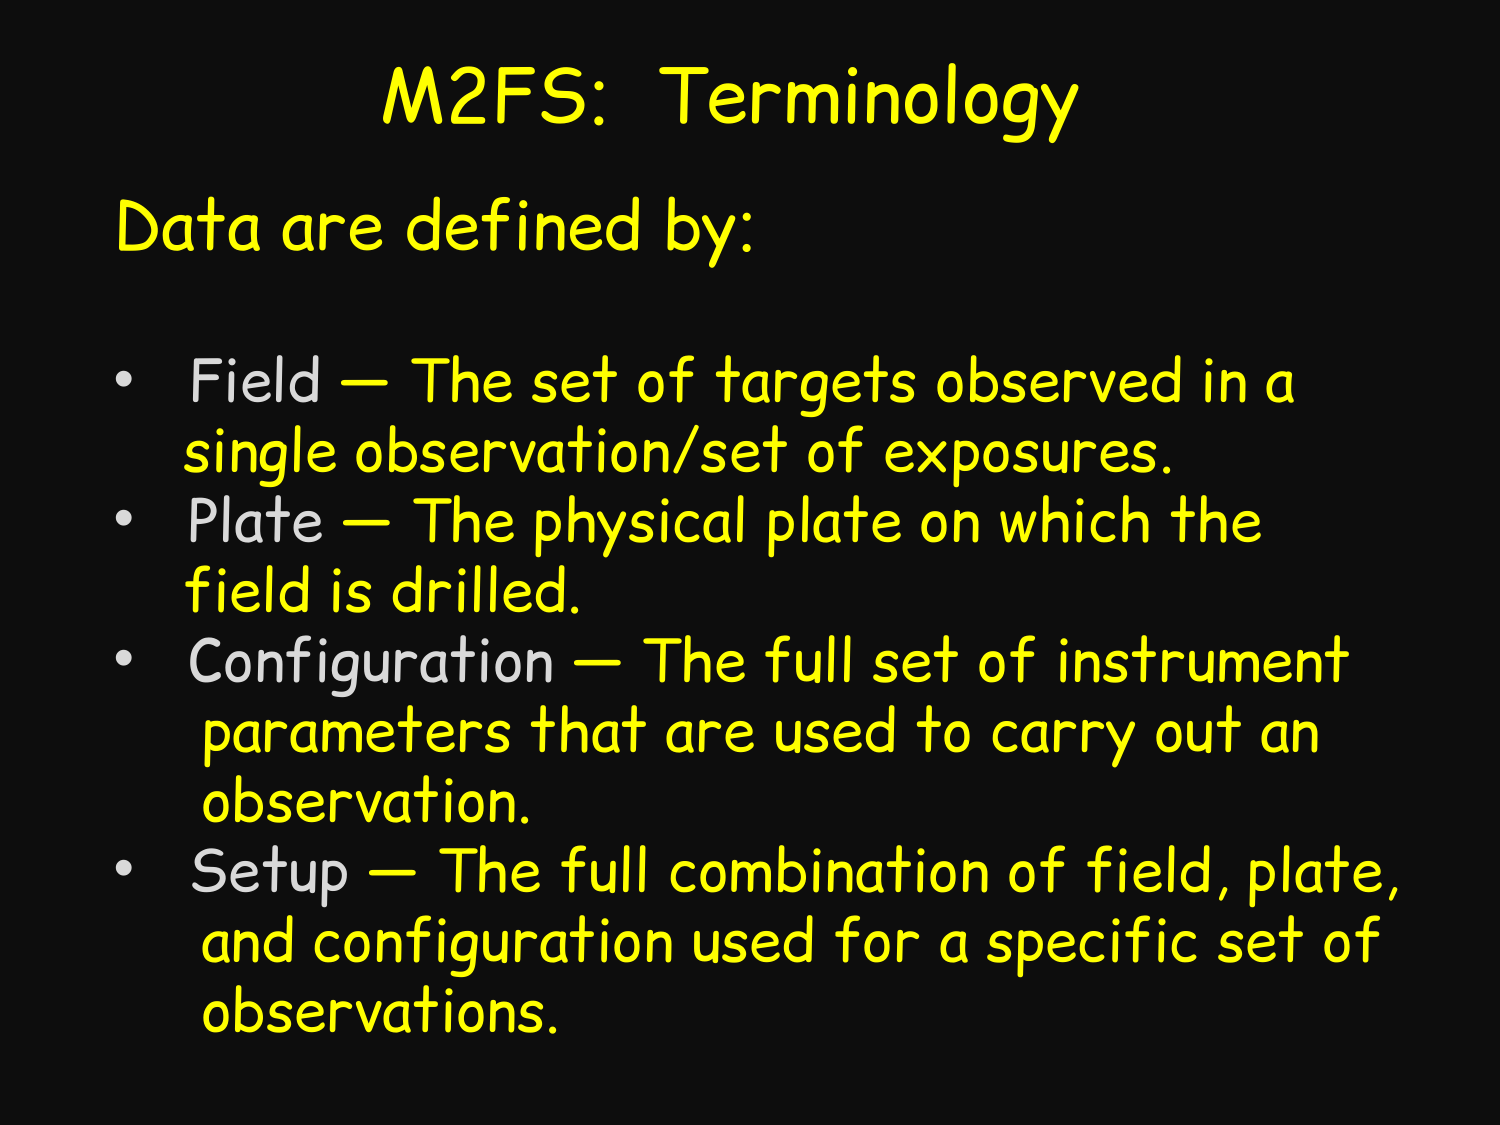

M2FS:  Terminology
Data are defined by:

Field — The set of targets observed in a
    single observation/set of exposures.
Plate — The physical plate on which the
    field is drilled.
Configuration — The full set of instrument
     parameters that are used to carry out an
     observation.
Setup — The full combination of field, plate,
     and configuration used for a specific set of
     observations.